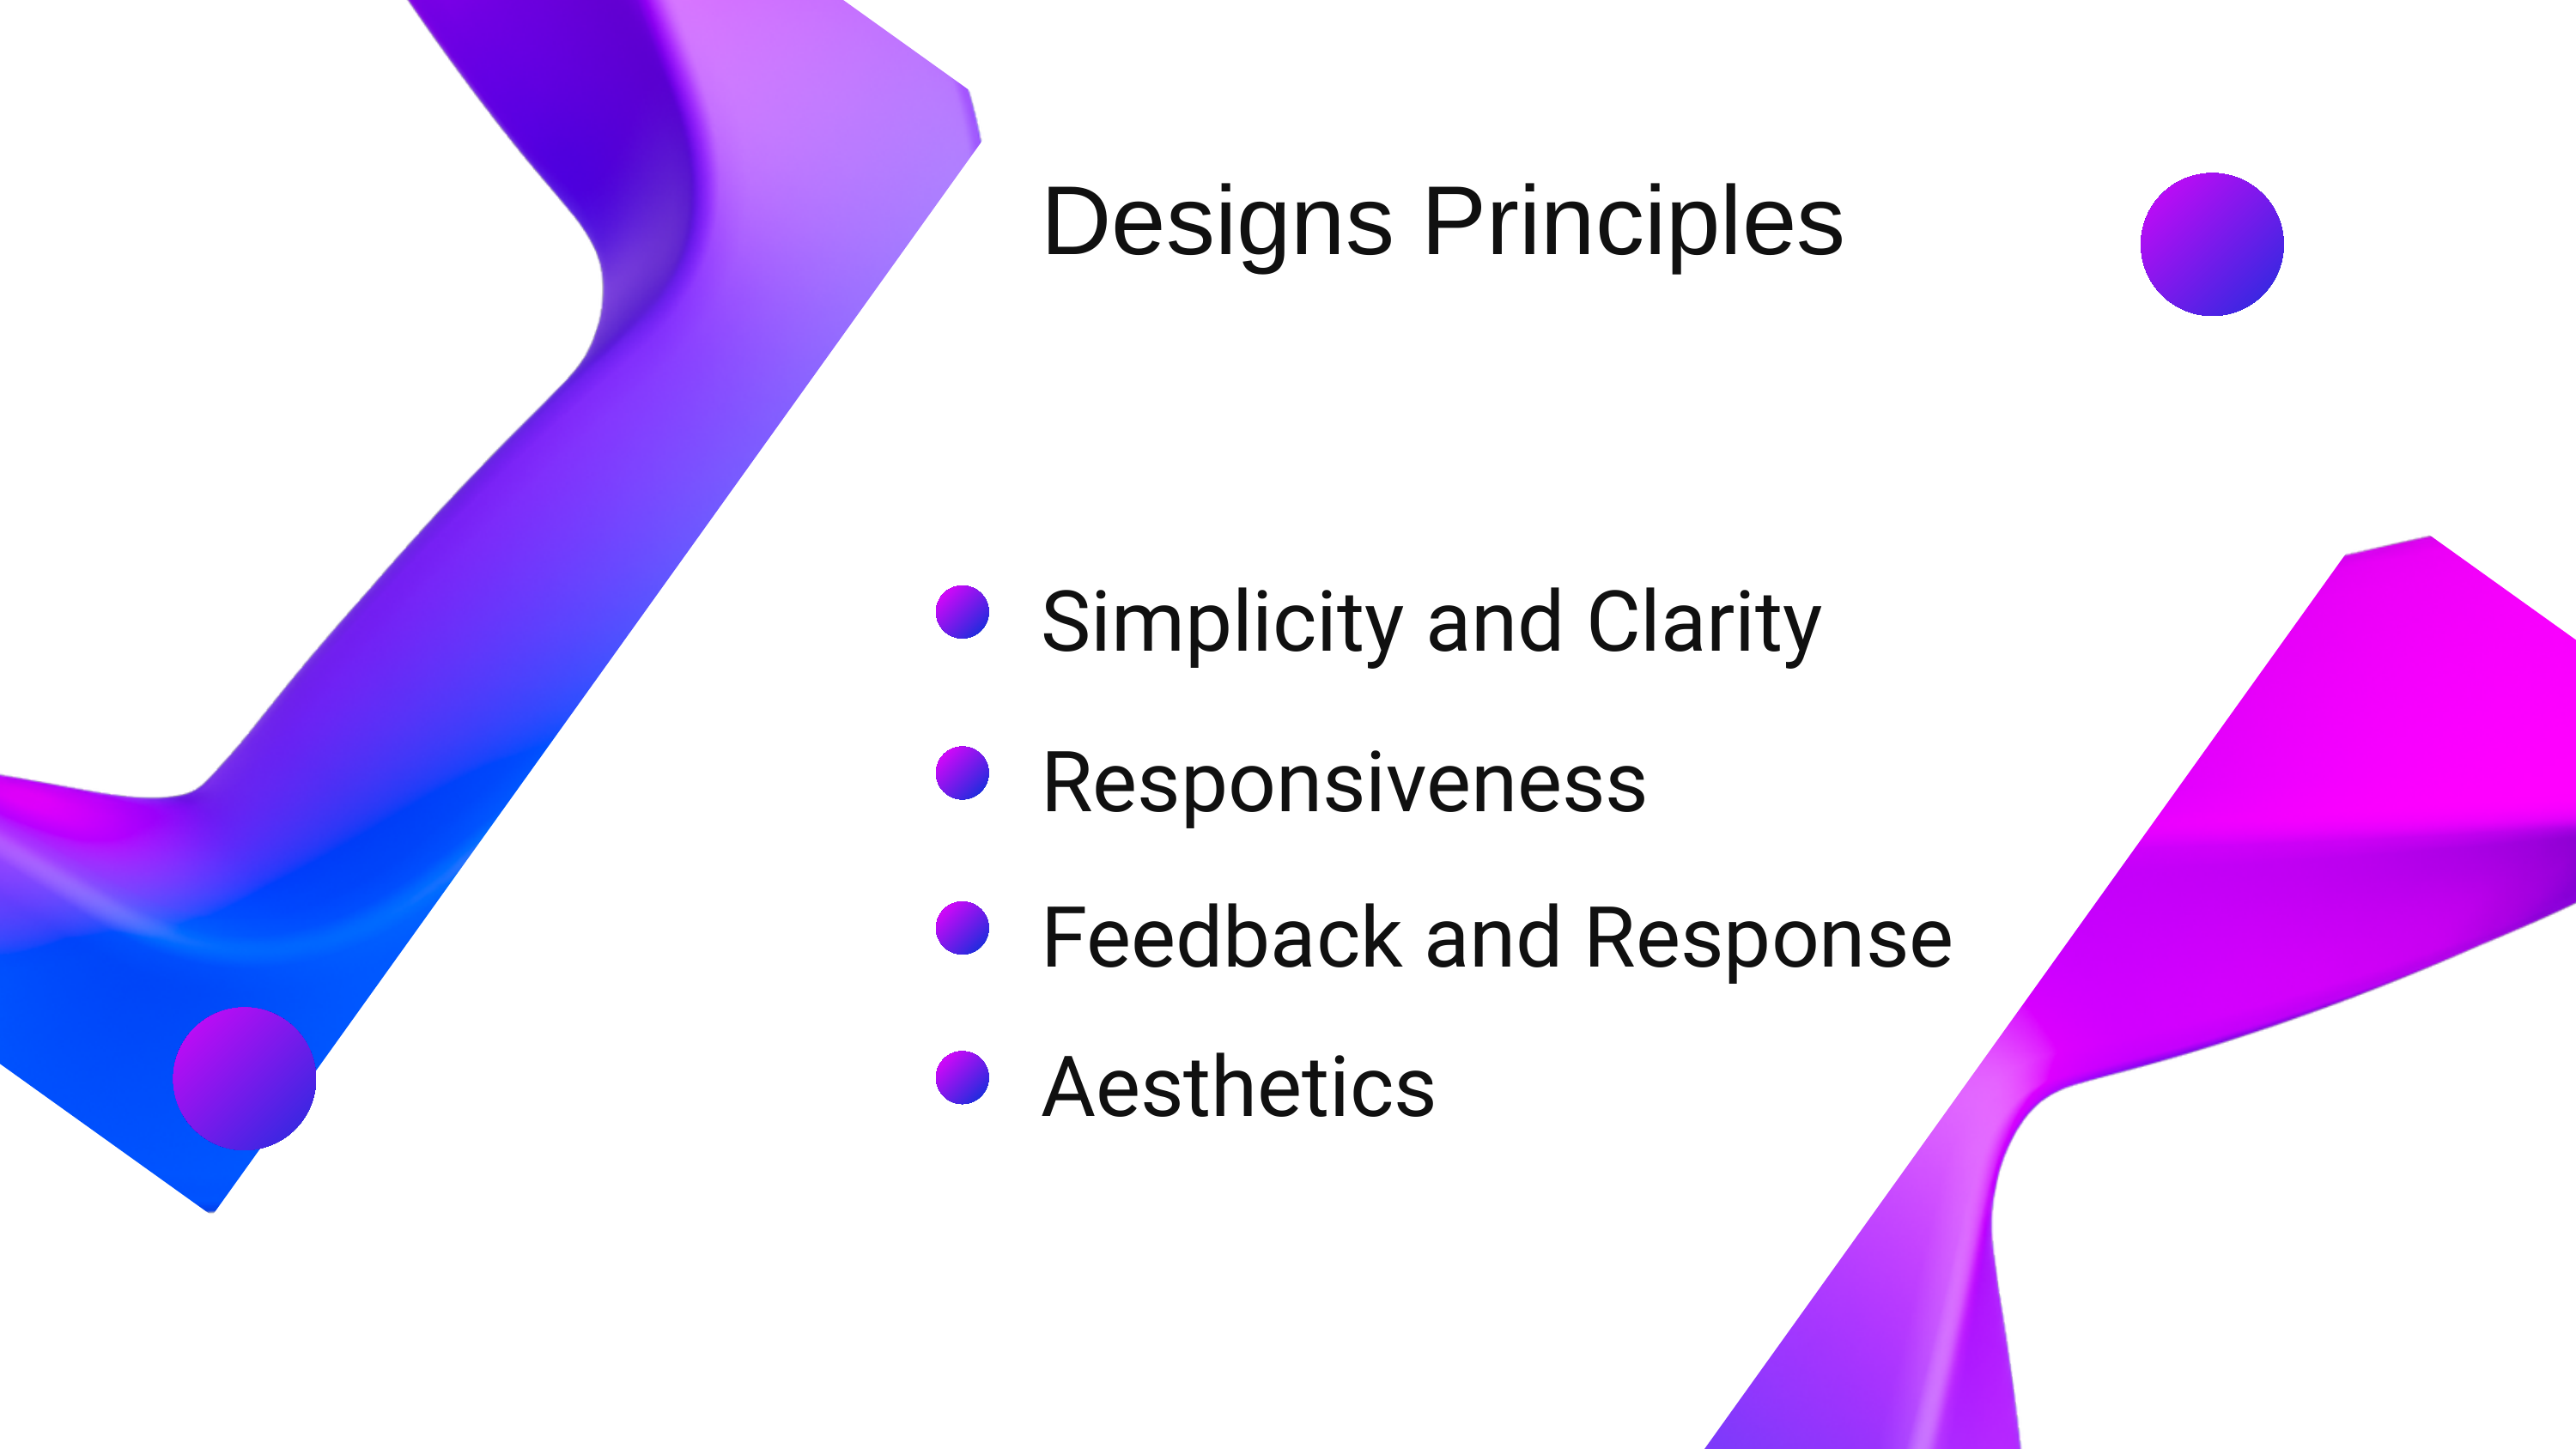

Designs Principles

Simplicity and Clarity

Responsiveness

Feedback and Response

Aesthetics